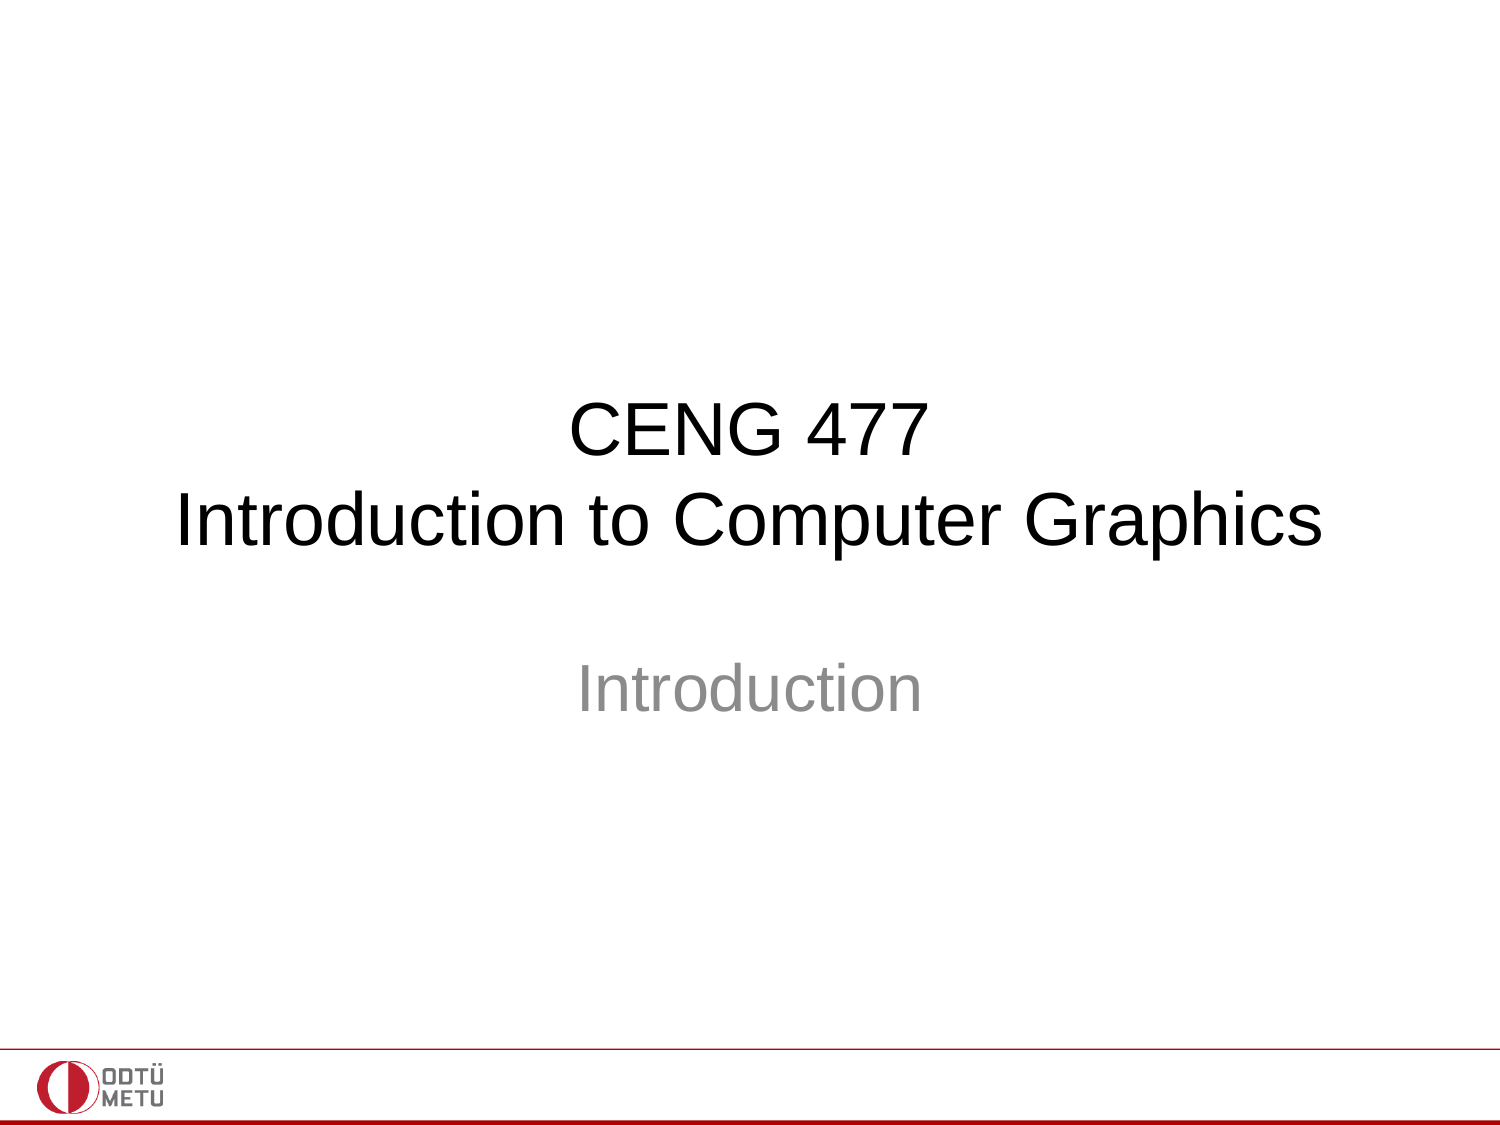

# CENG 477 Introduction to Computer Graphics
Introduction